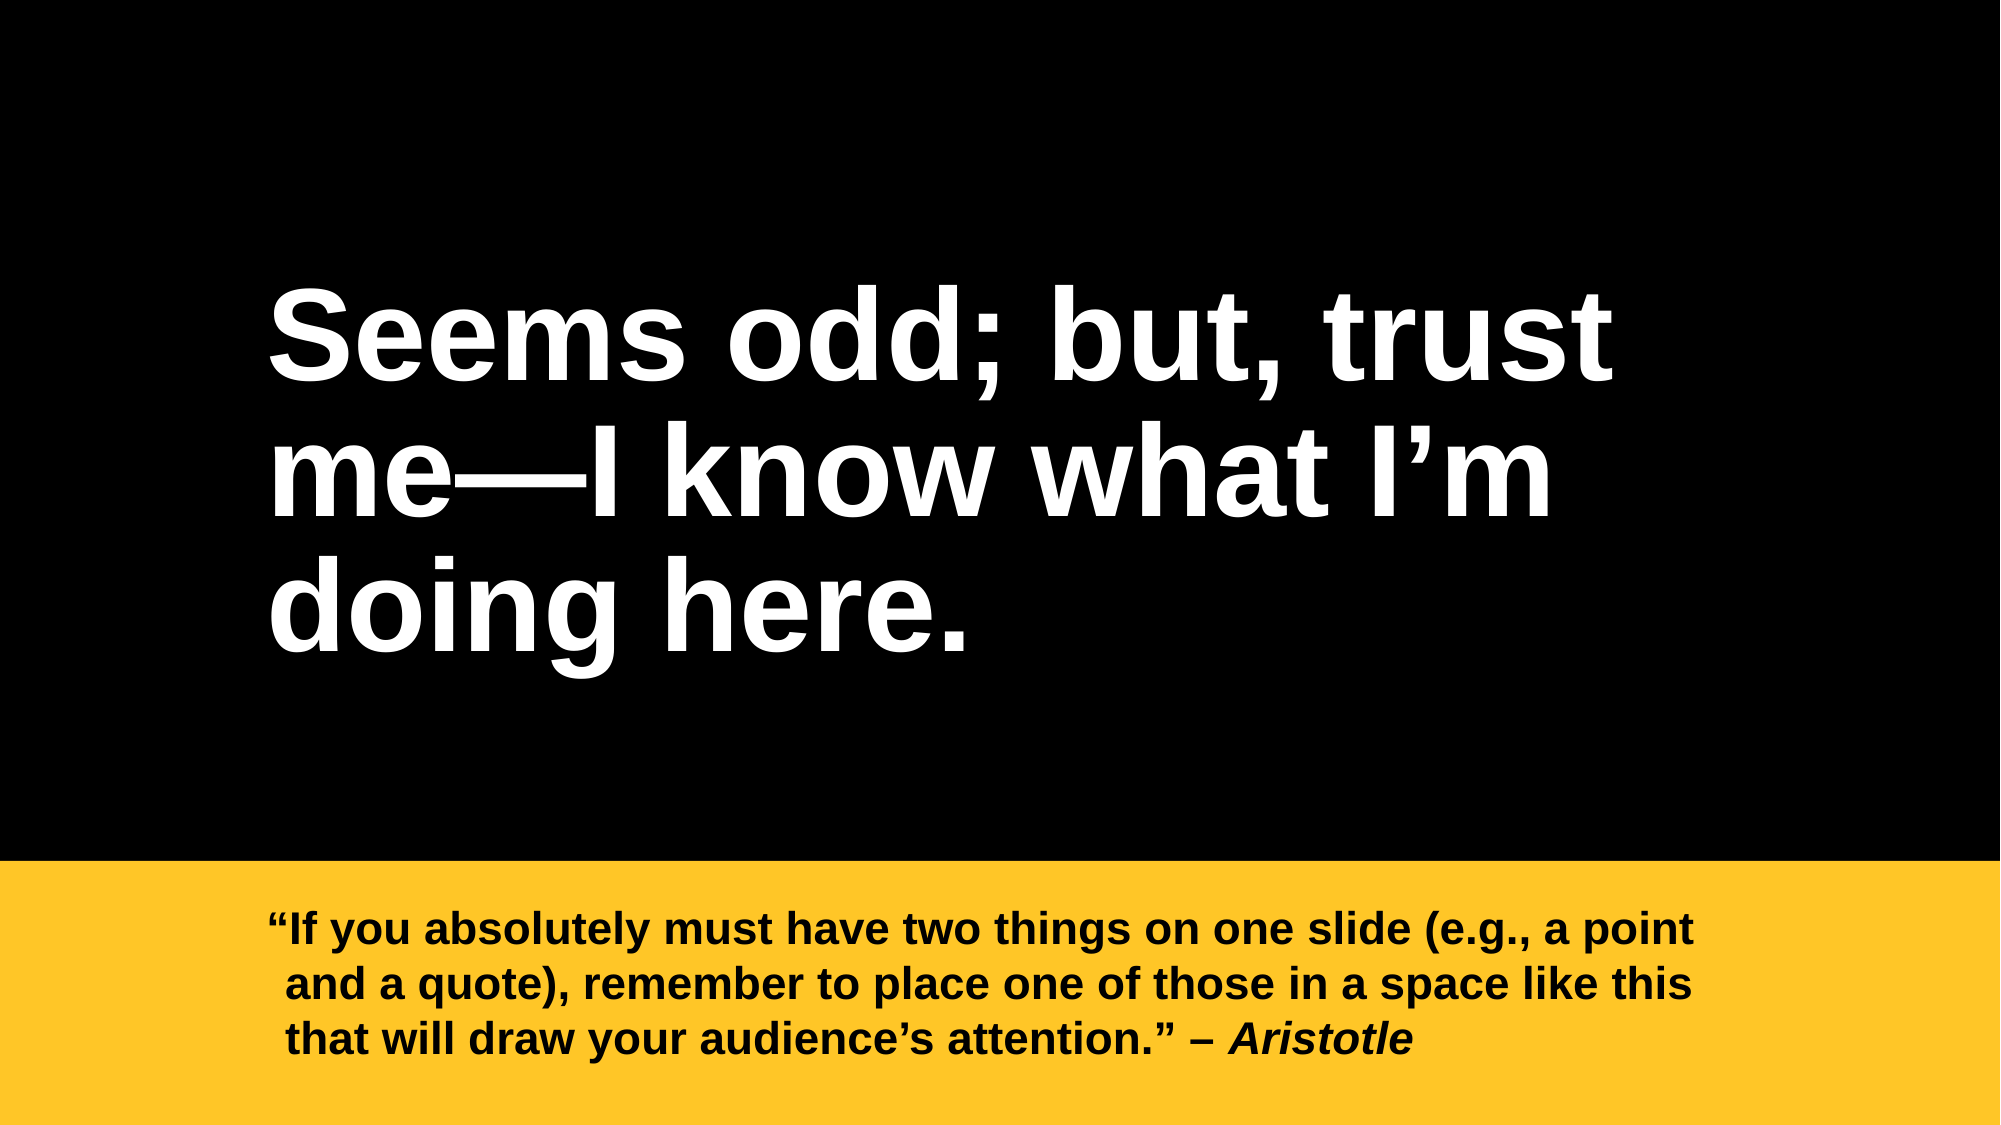

Seems odd; but, trust me—I know what I’m doing here.

“If you absolutely must have two things on one slide (e.g., a point and a quote), remember to place one of those in a space like this that will draw your audience’s attention.” – Aristotle